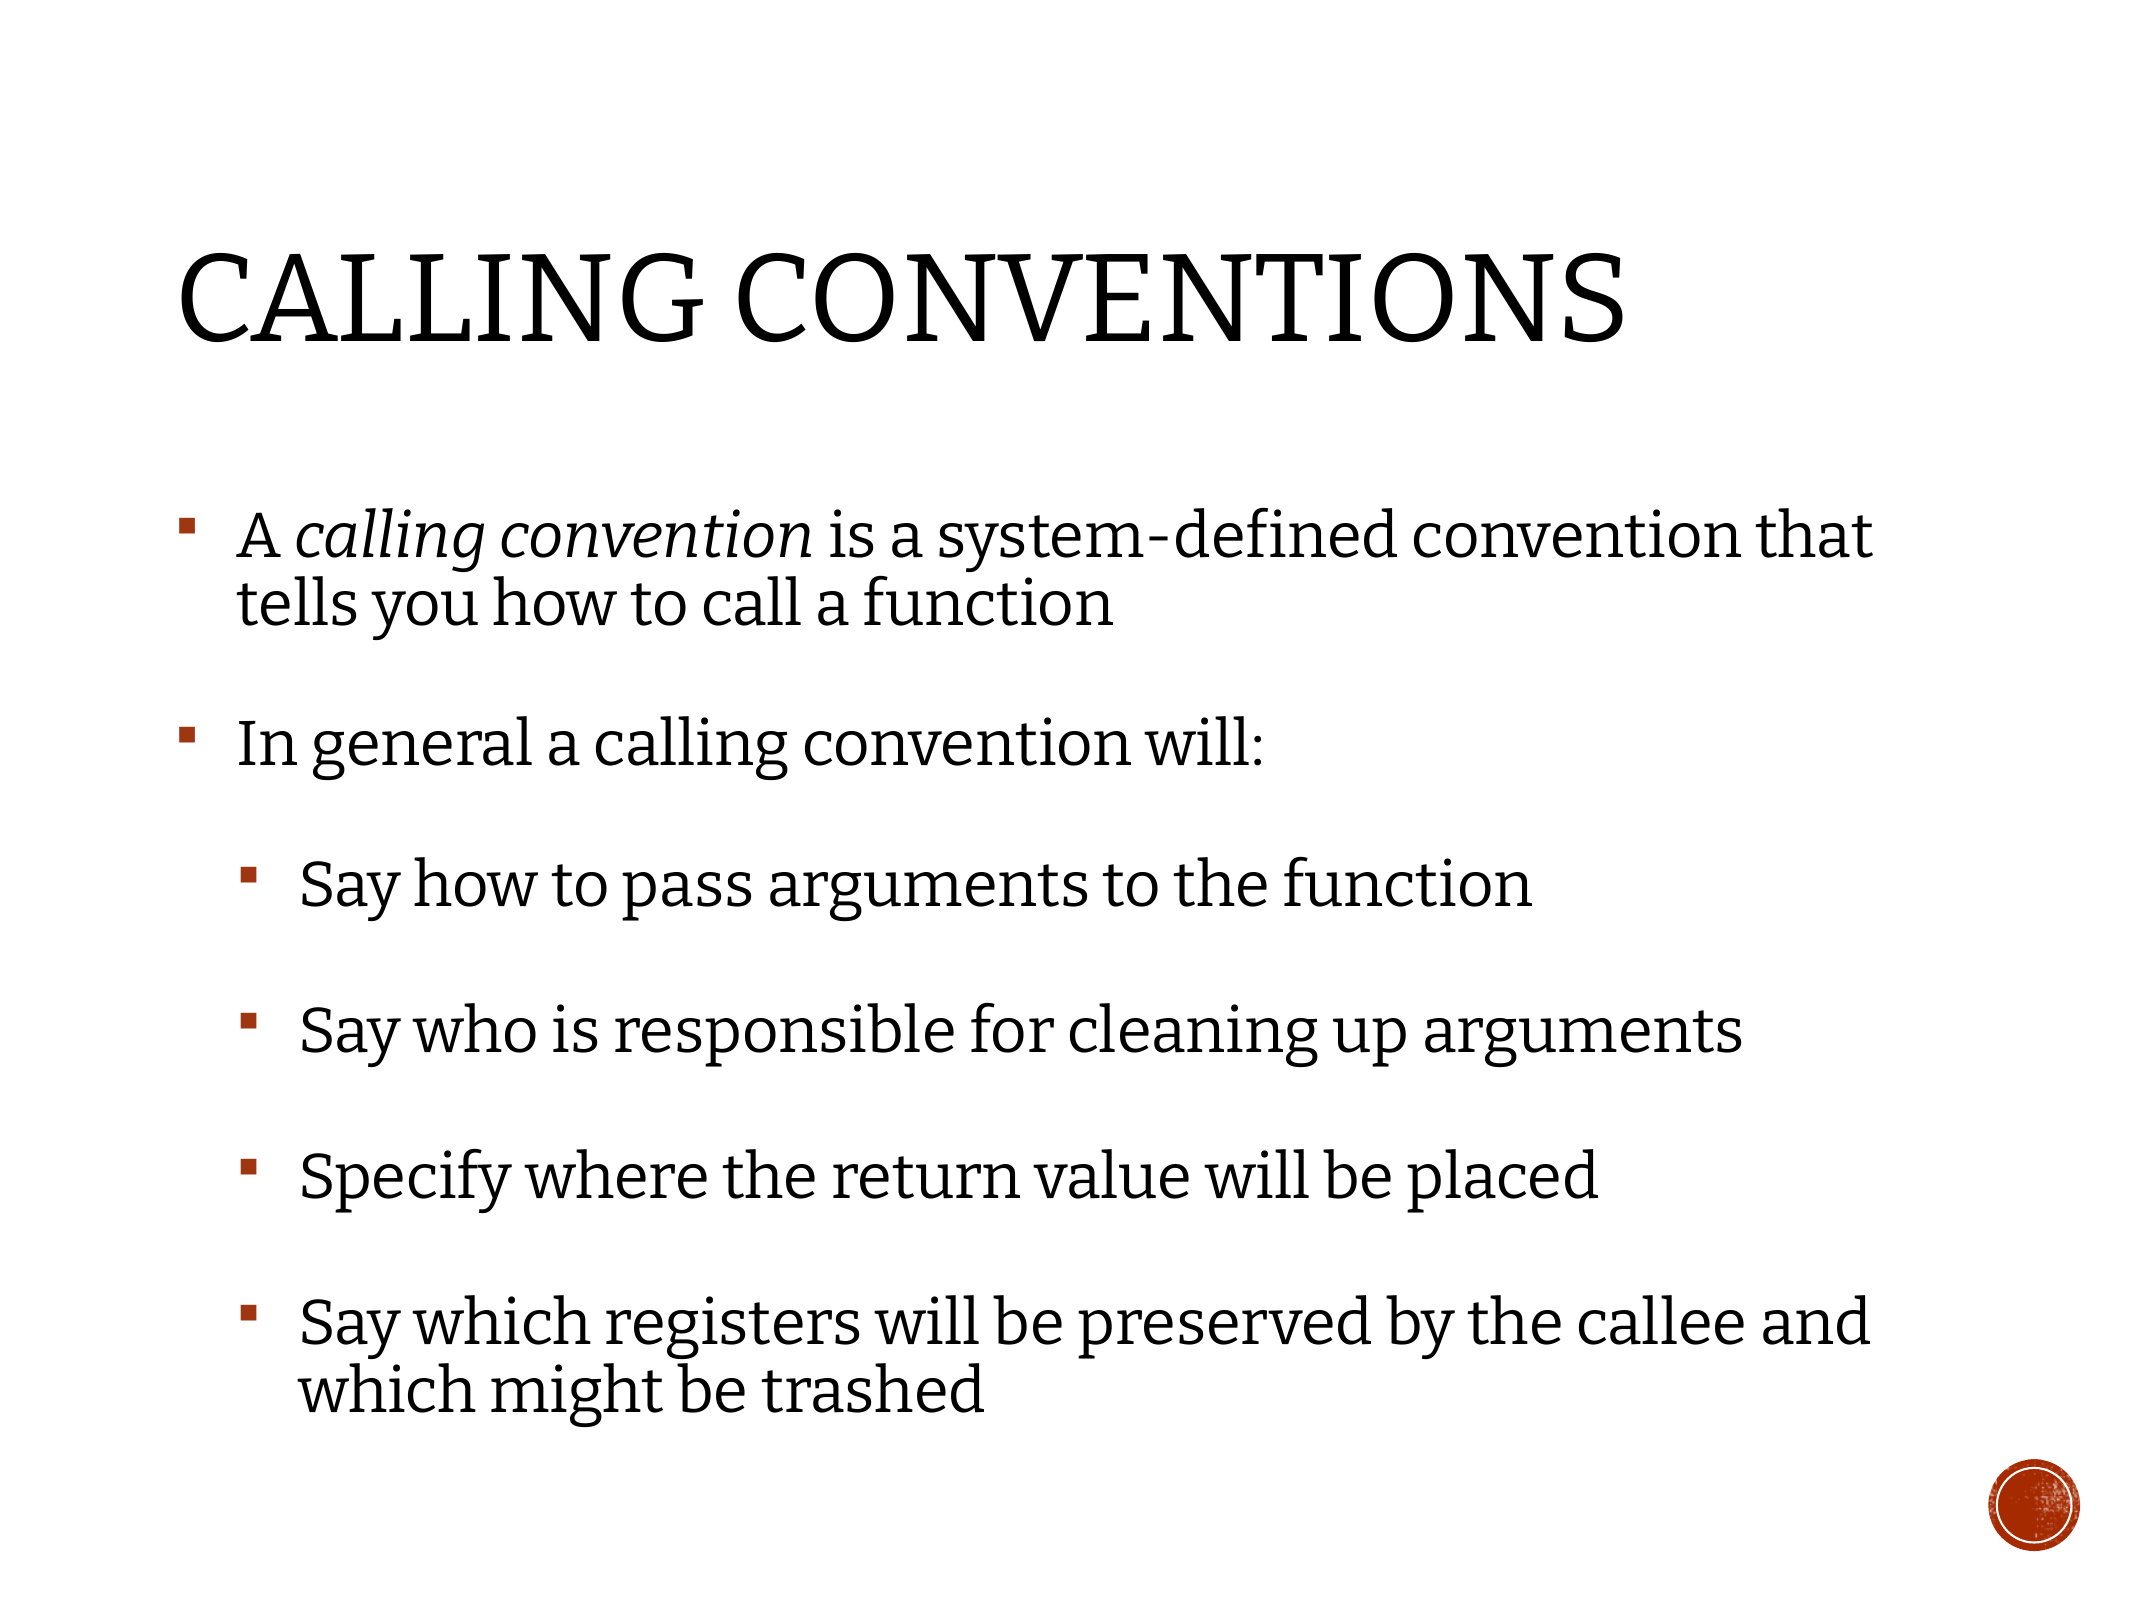

# Calling Conventions
A calling convention is a system-defined convention that tells you how to call a function
In general a calling convention will:
Say how to pass arguments to the function
Say who is responsible for cleaning up arguments
Specify where the return value will be placed
Say which registers will be preserved by the callee and which might be trashed